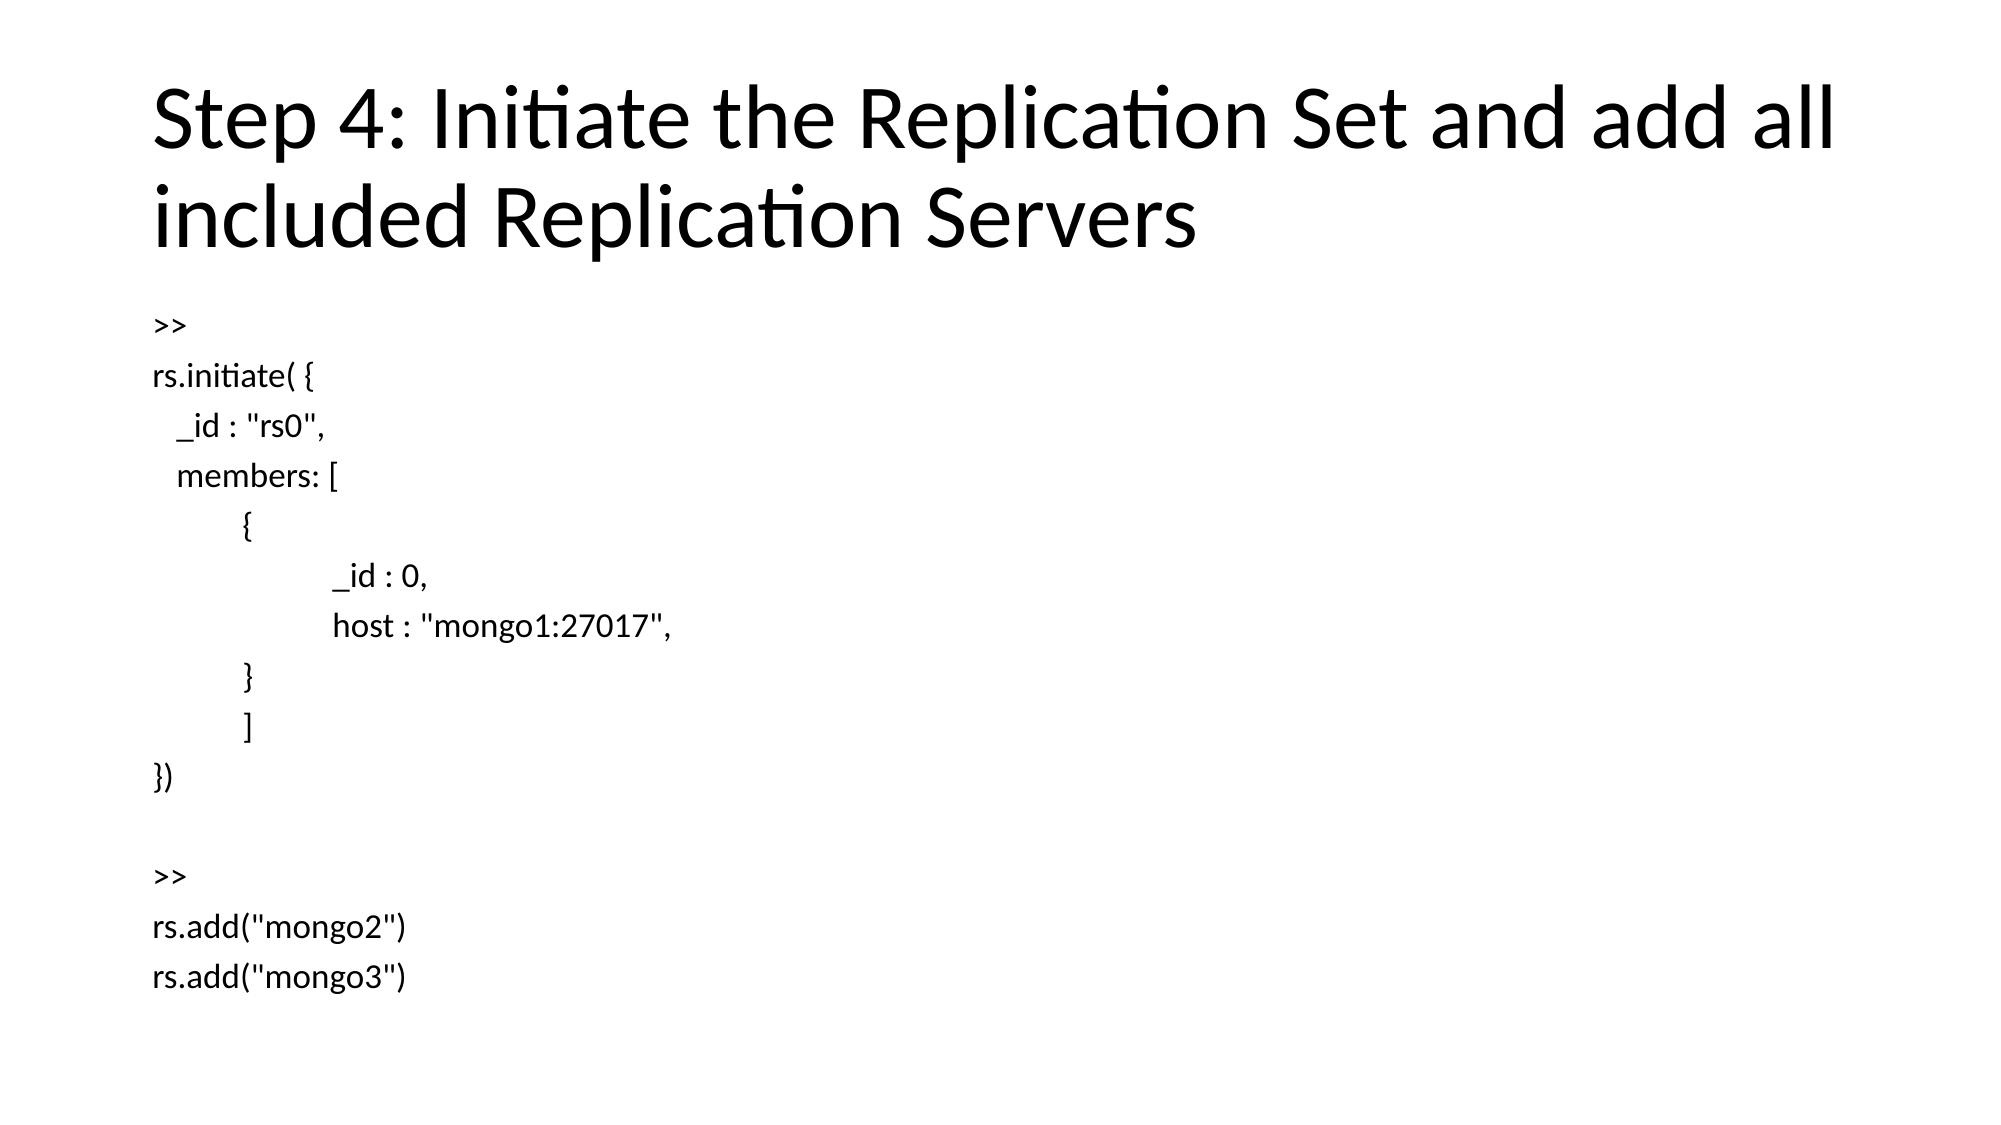

# Step 4: Initiate the Replication Set and add all included Replication Servers
>>
rs.initiate( {
   _id : "rs0",
   members: [
	{
		_id : 0,
		host : "mongo1:27017",
	}
	]
})

>>
rs.add("mongo2")
rs.add("mongo3")